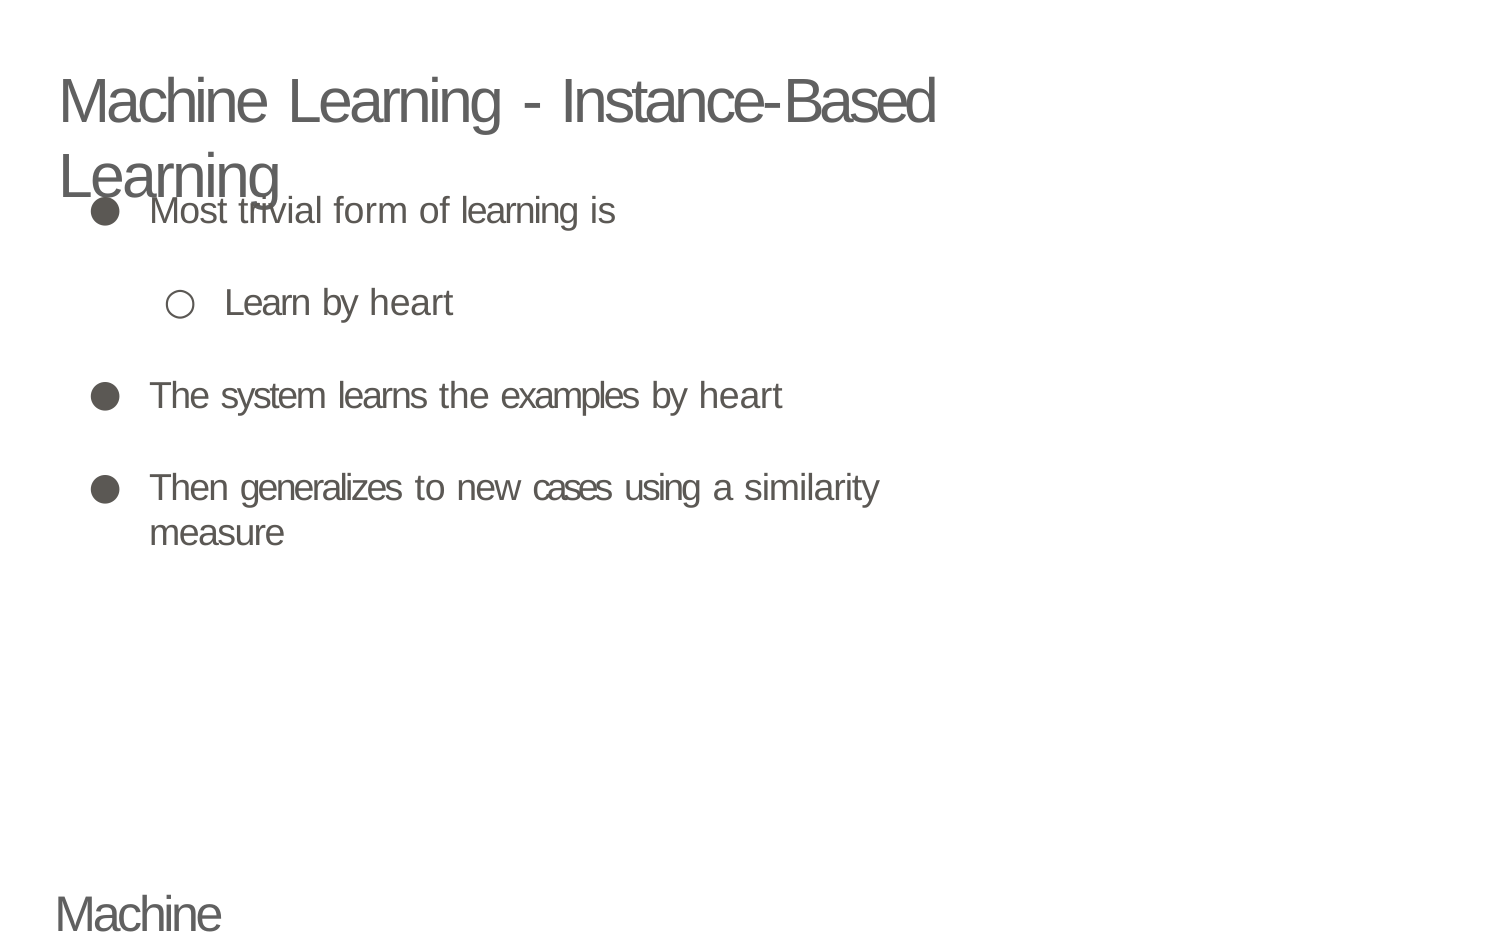

# Machine Learning - Instance-Based Learning
Most trivial form of learning is

Learn by heart

The system learns the examples by heart

Then generalizes to new cases using a similarity measure
Machine Learning